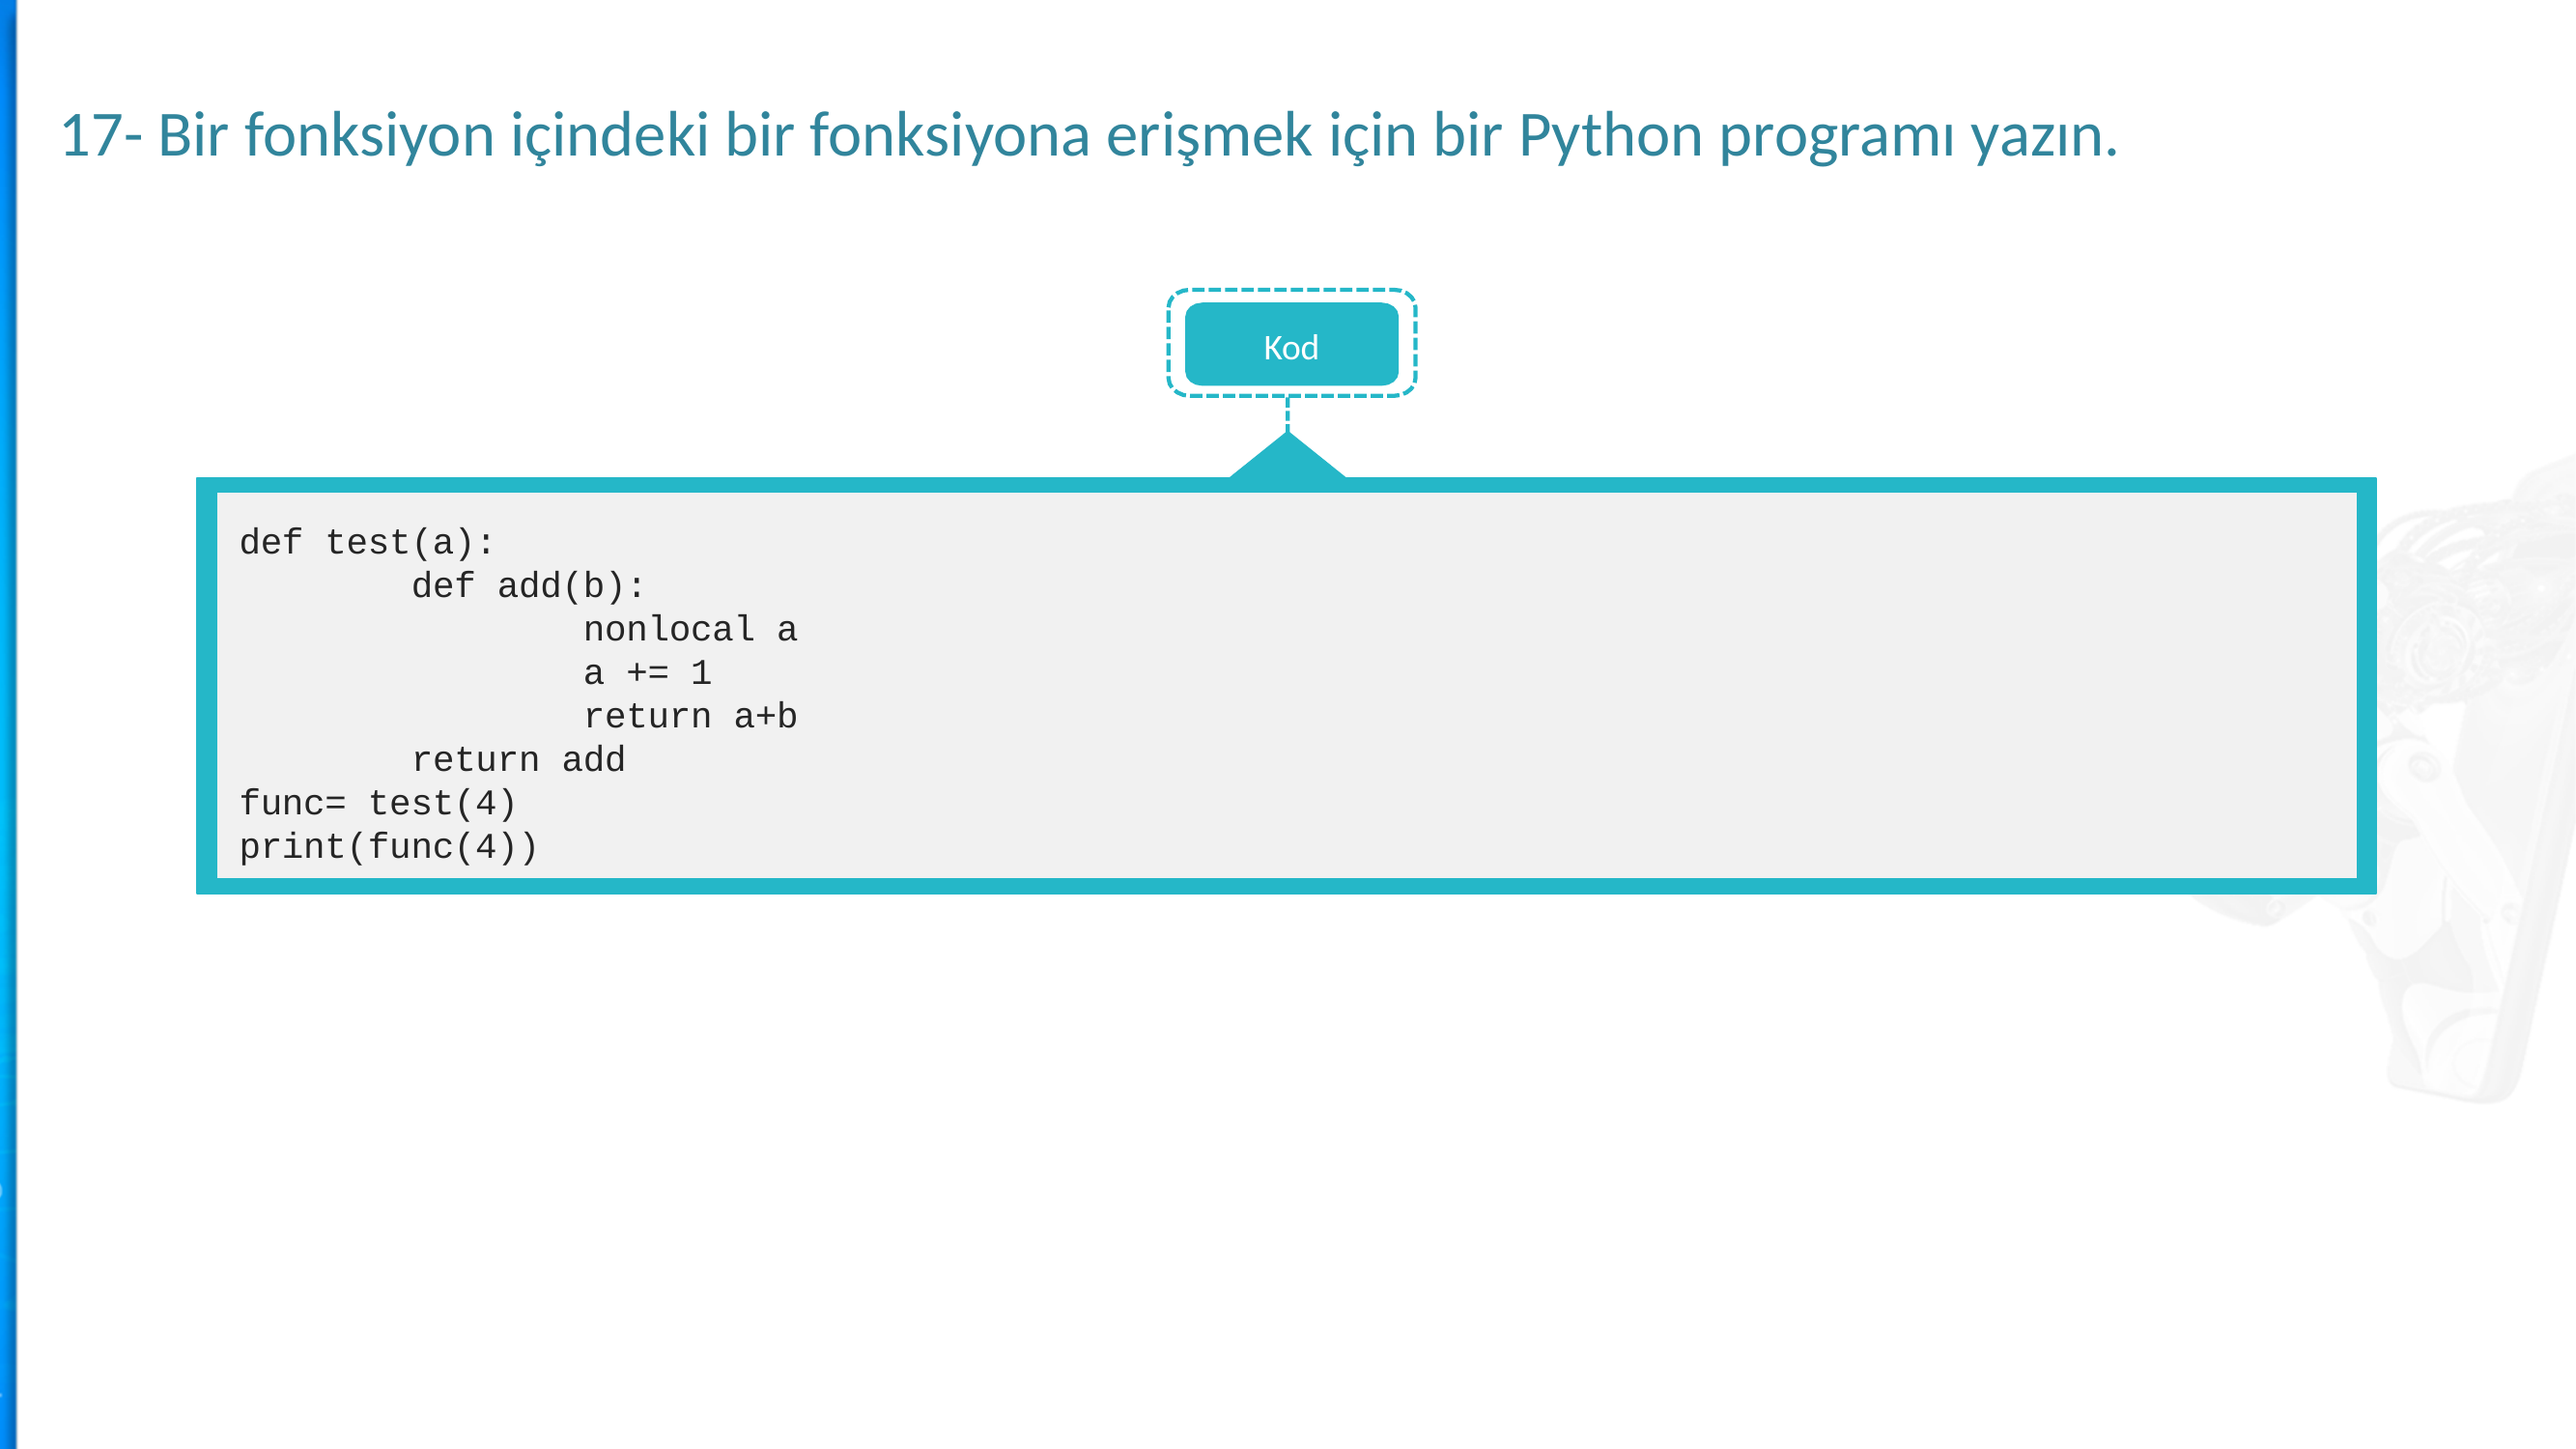

17- Bir fonksiyon içindeki bir fonksiyona erişmek için bir Python programı yazın.

Kod

def test(a):
        def add(b):
                nonlocal a
                a += 1
                return a+b
        return add
func= test(4)
print(func(4))